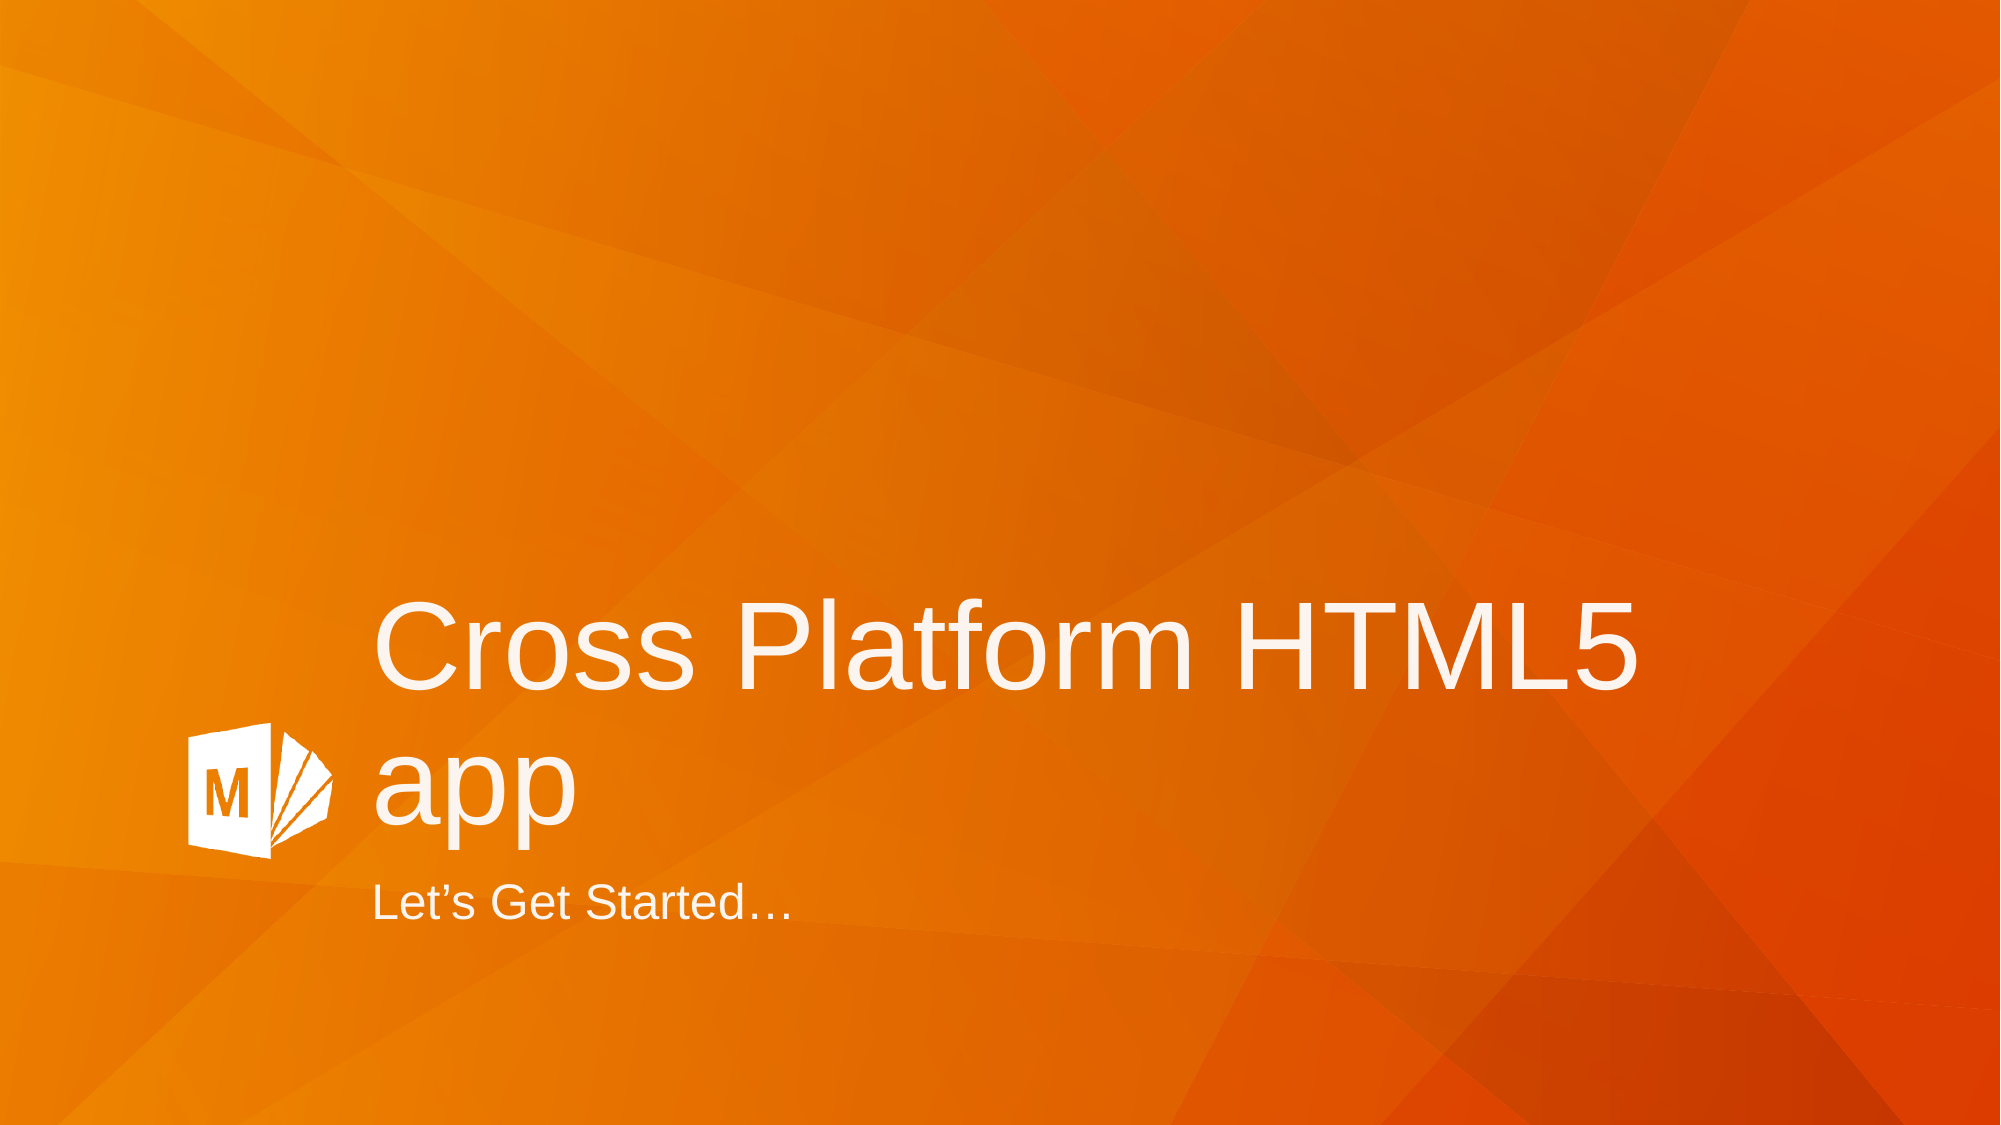

# Cross Platform HTML5 app
Let’s Get Started…